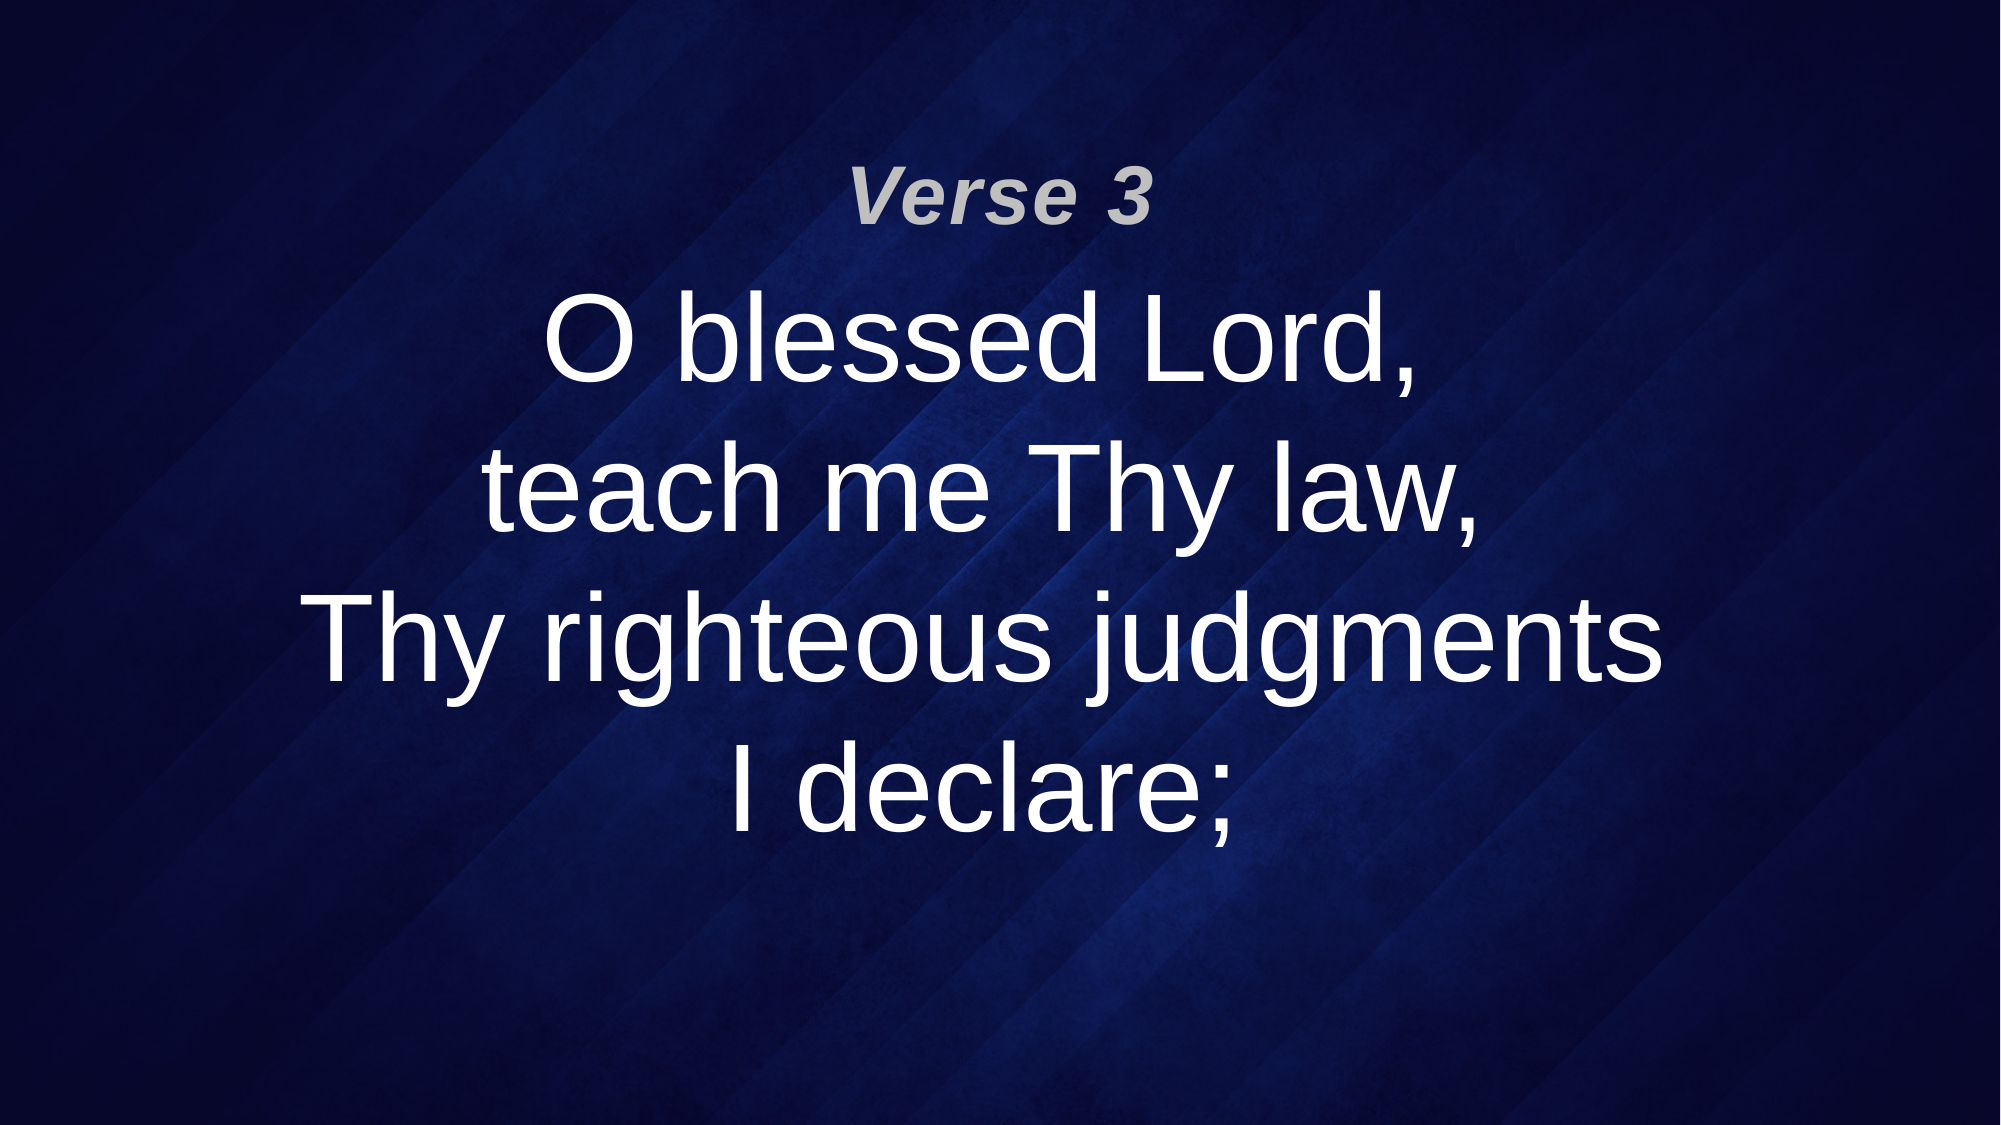

Verse 3
# O blessed Lord, teach me Thy law, Thy righteous judgments I declare;